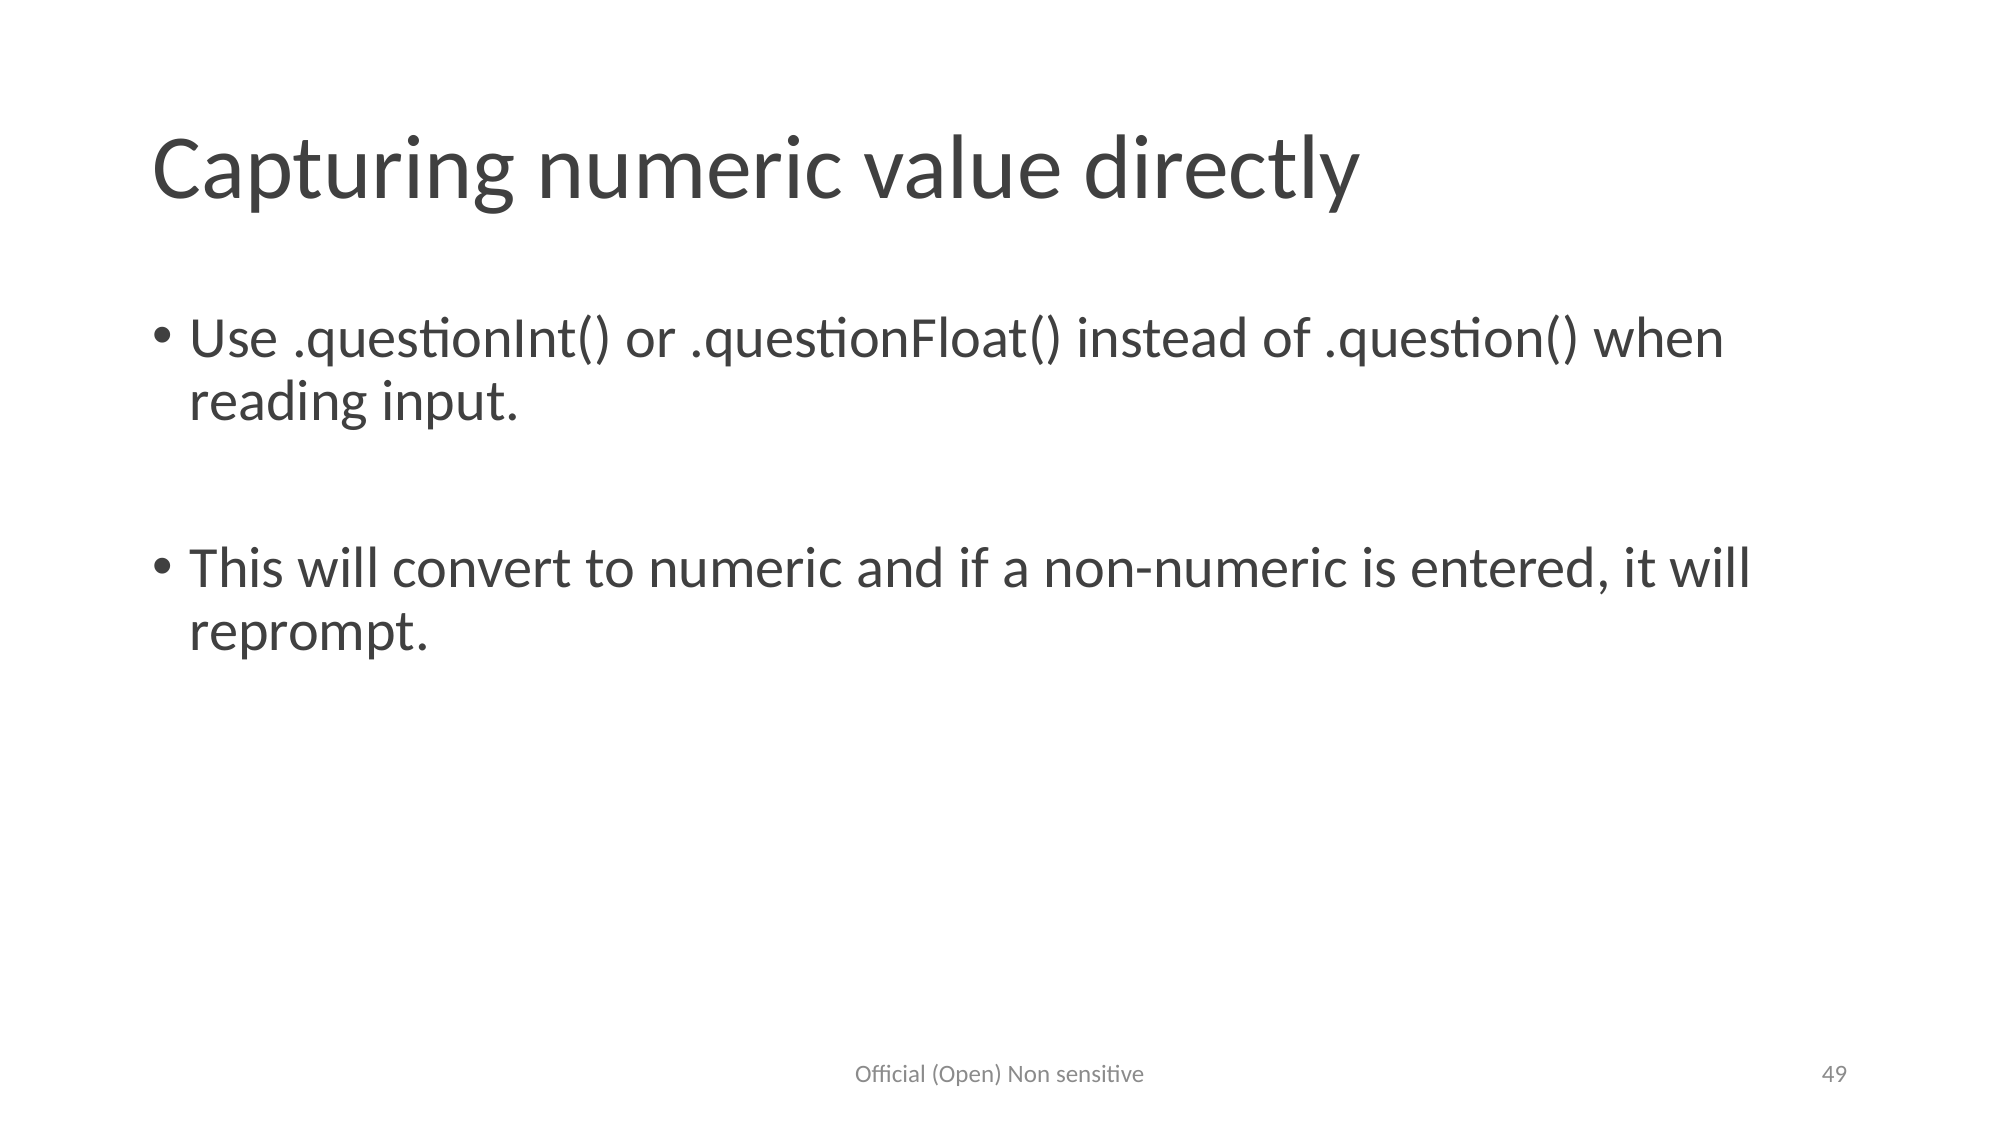

# Capturing numeric value directly
Use .questionInt() or .questionFloat() instead of .question() when reading input.

This will convert to numeric and if a non-numeric is entered, it will reprompt.

Official (Open) Non sensitive
49